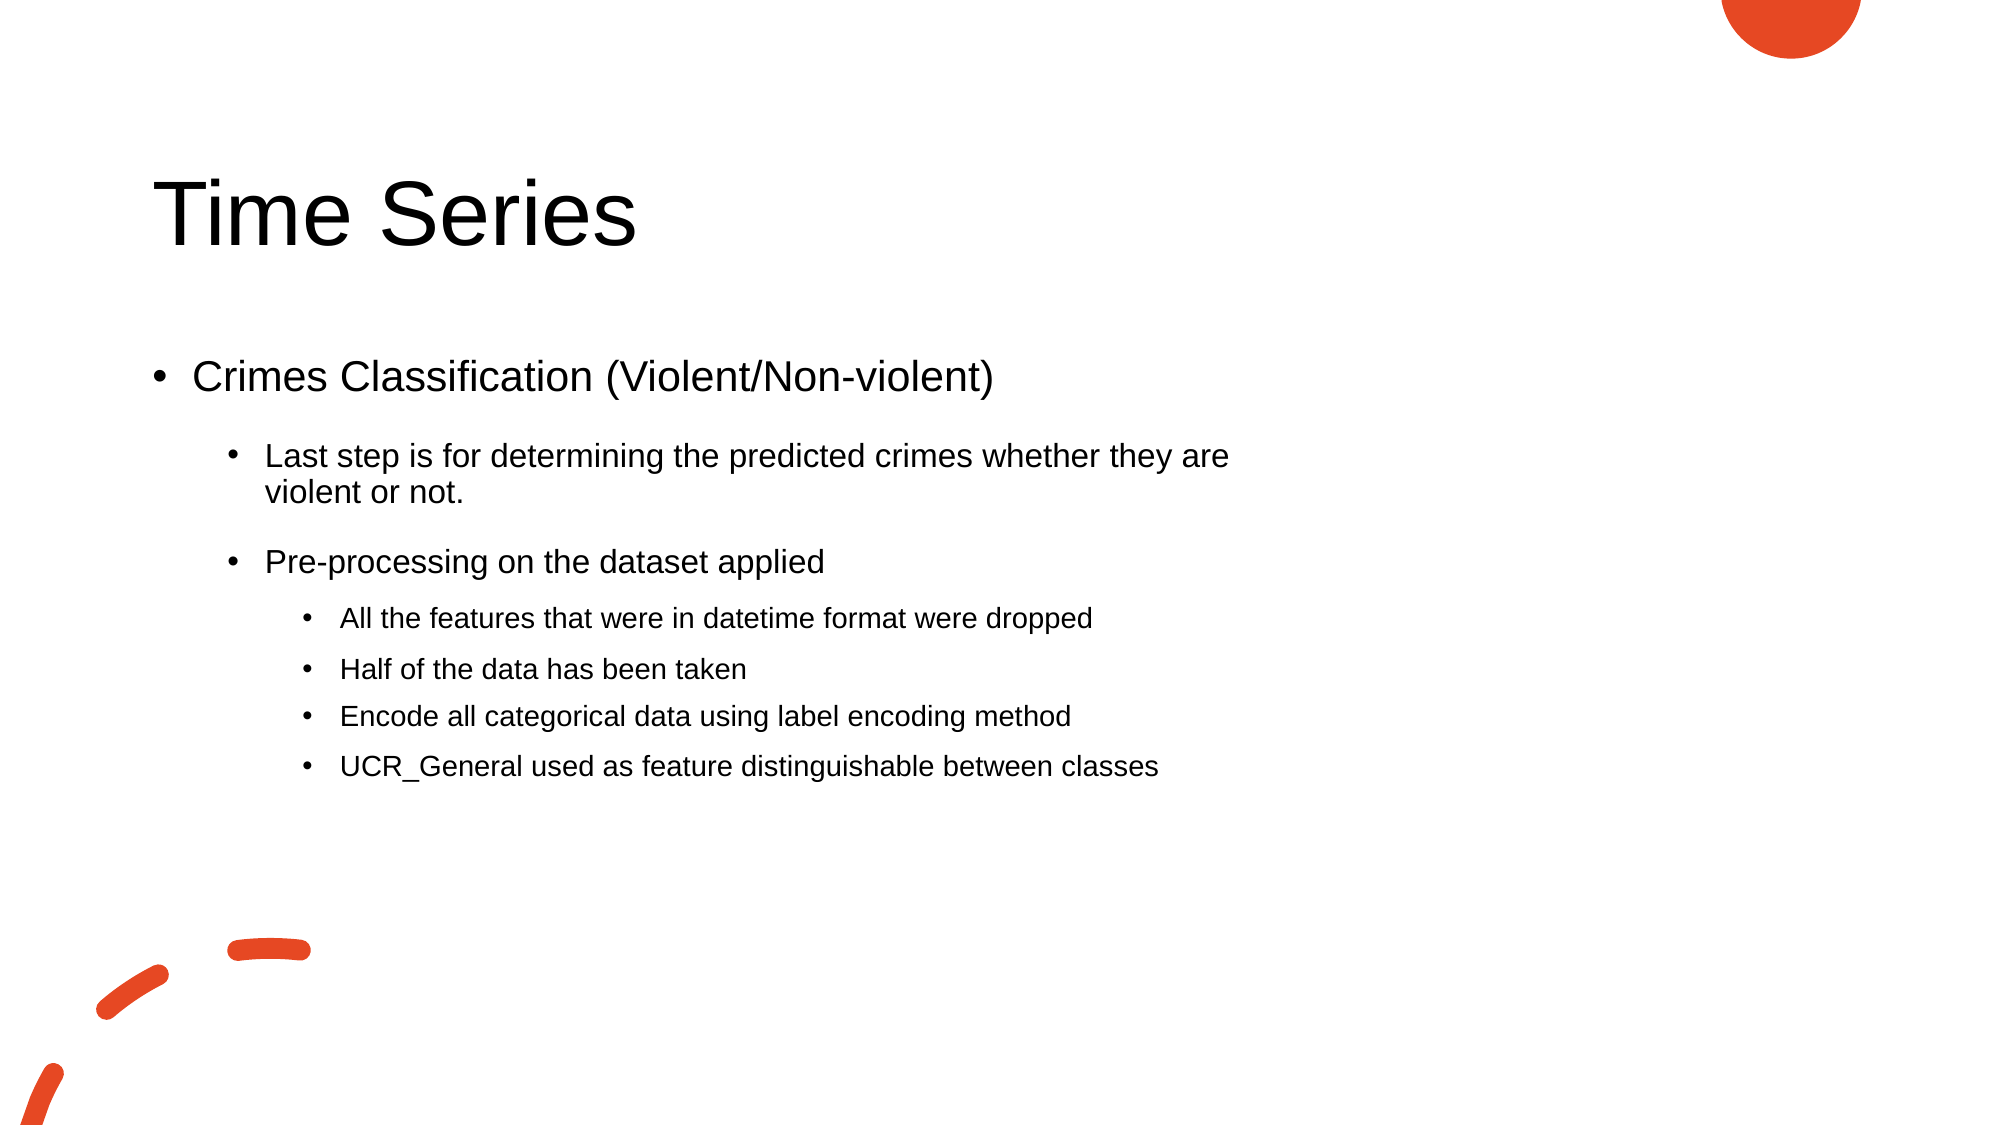

# Time Series
Crimes Classification (Violent/Non-violent)
Last step is for determining the predicted crimes whether they are violent or not.
Pre-processing on the dataset applied
All the features that were in datetime format were dropped
Half of the data has been taken
Encode all categorical data using label encoding method
UCR_General used as feature distinguishable between classes